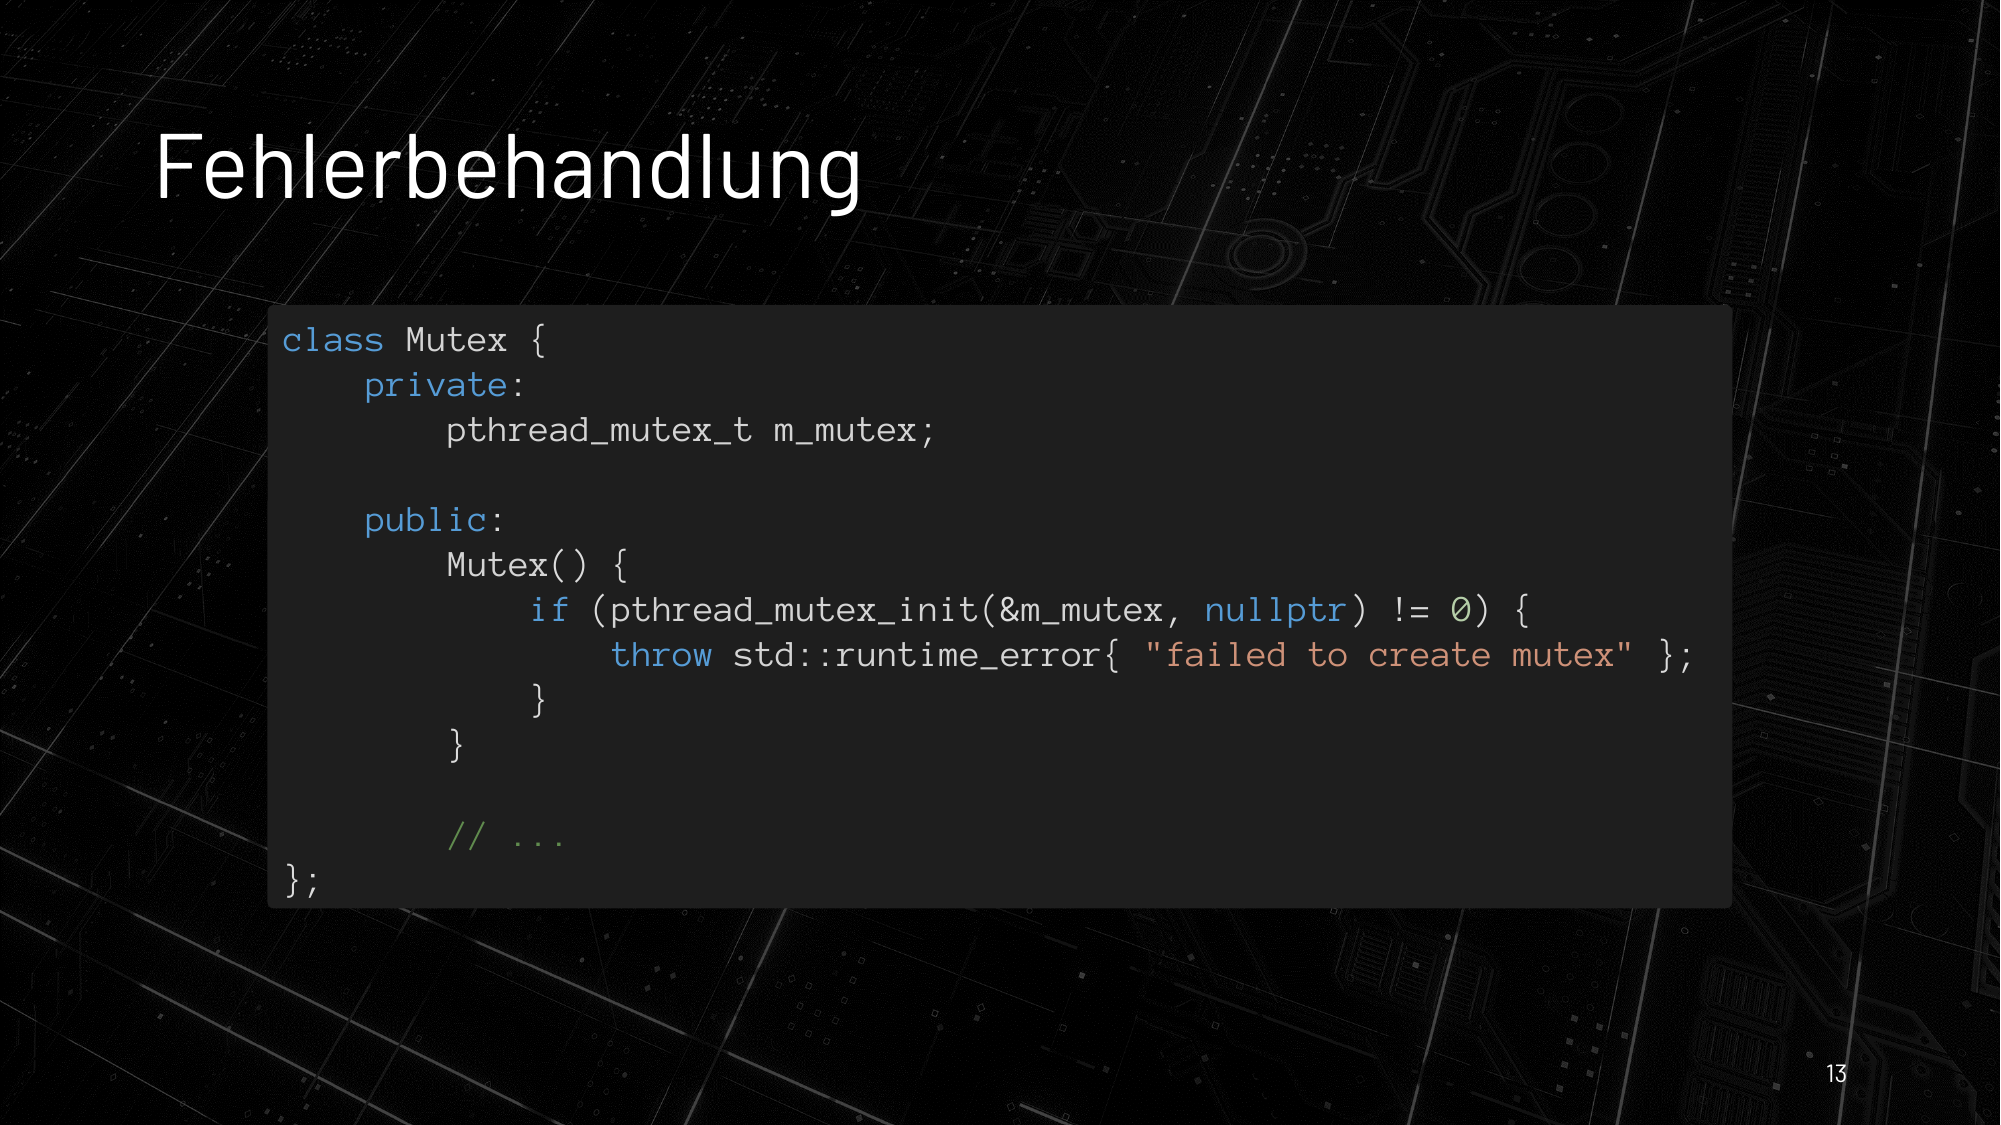

# Fehlerbehandlung
class Mutex {
    private:
        pthread_mutex_t m_mutex;
    public:
        Mutex() {
            if (pthread_mutex_init(&m_mutex, nullptr) != 0) {
                throw std::runtime_error{ "failed to create mutex" };
            }
        }

        // ...
};
13